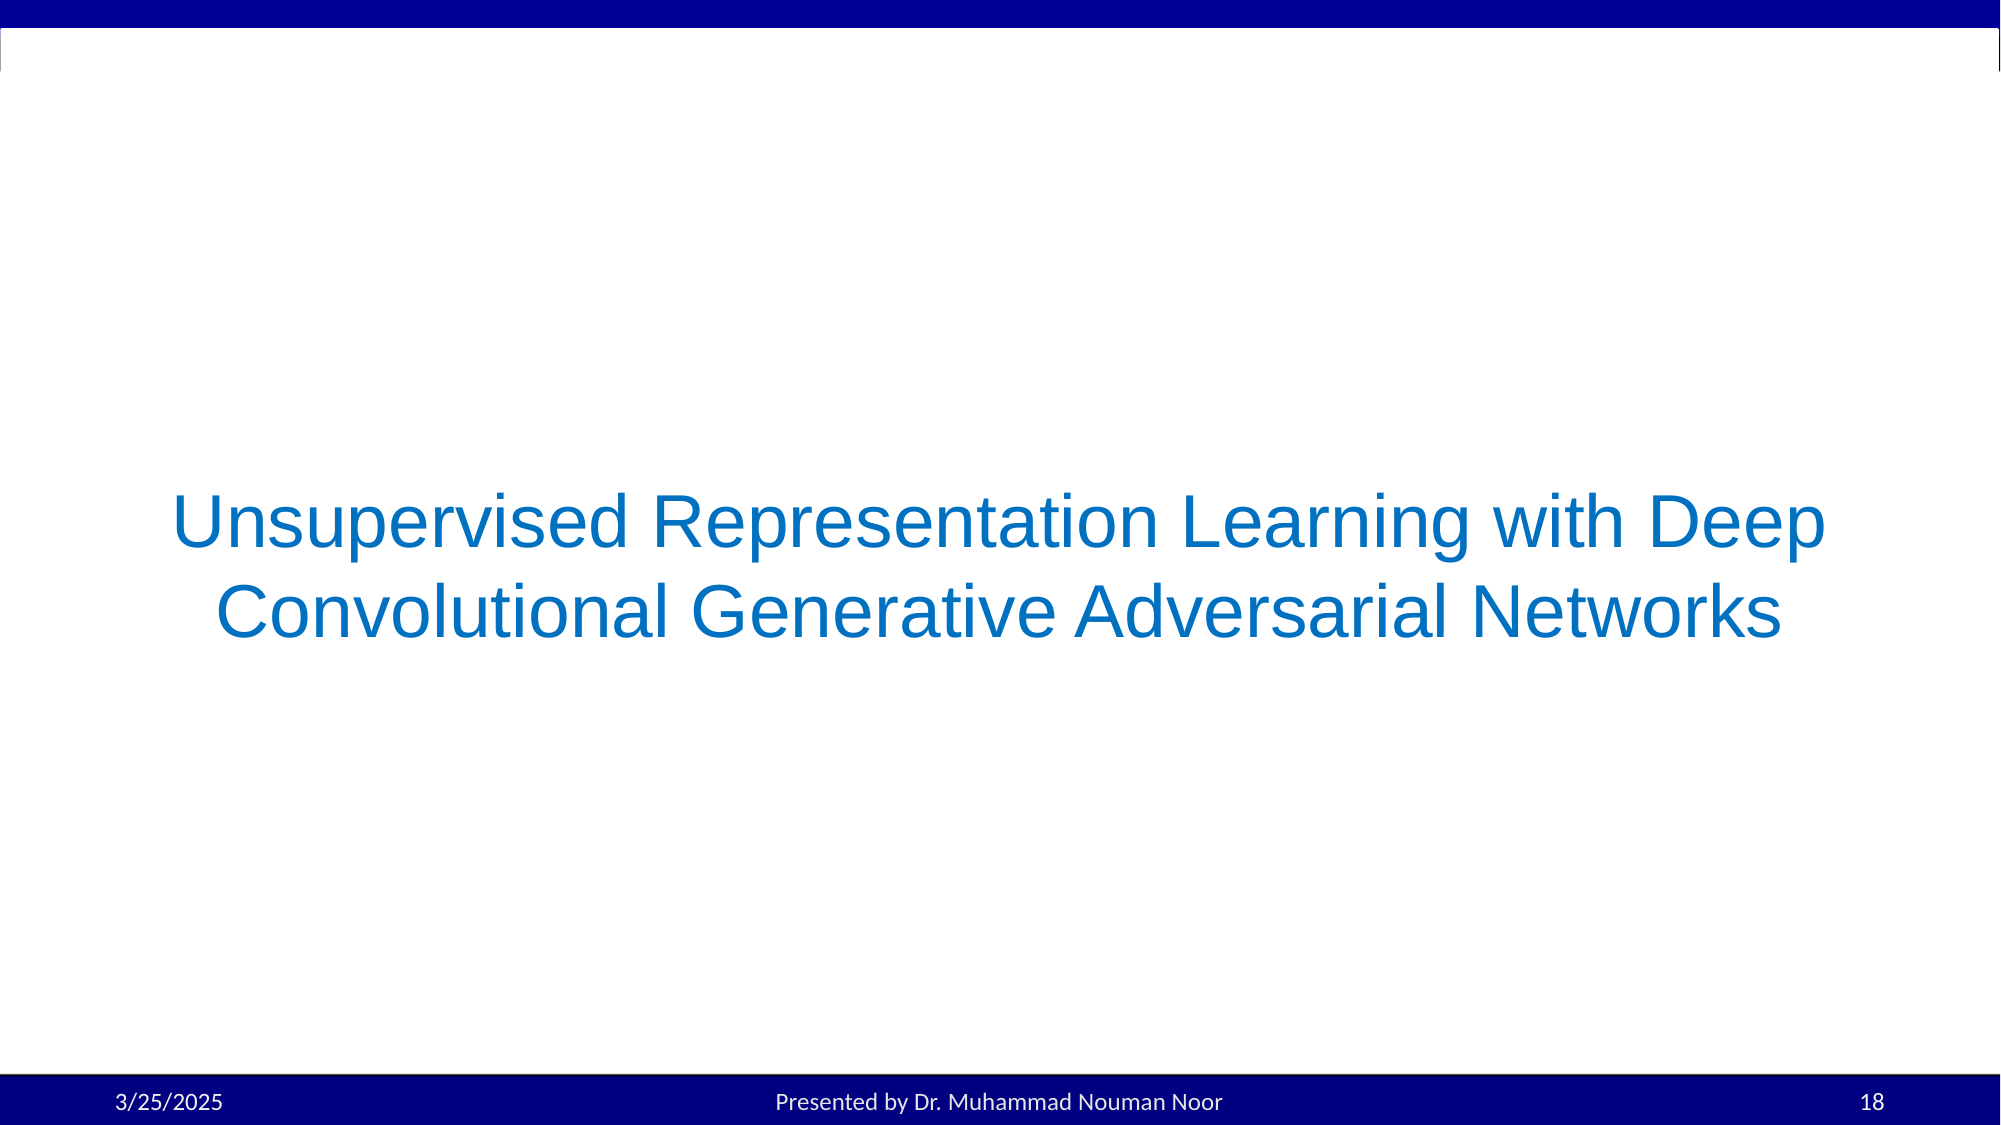

# Unsupervised Representation Learning with Deep Convolutional Generative Adversarial Networks
3/25/2025
Presented by Dr. Muhammad Nouman Noor
18